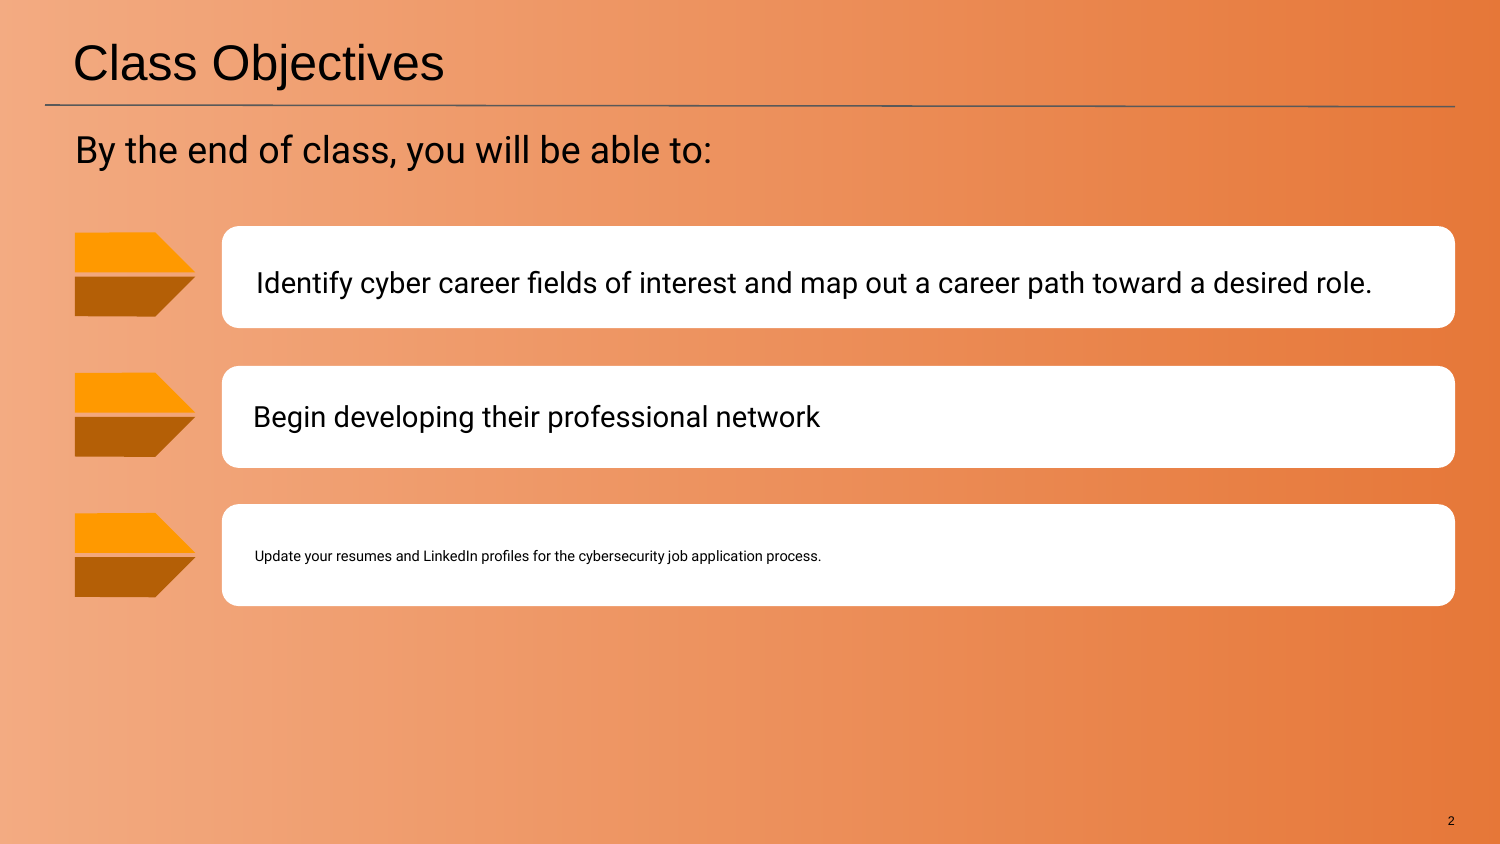

# Class Objectives

By the end of class, you will be able to:

Identify cyber career fields of interest and map out a career path toward a desired role.

Begin developing their professional network

Update your resumes and LinkedIn profiles for the cybersecurity job application process.

2